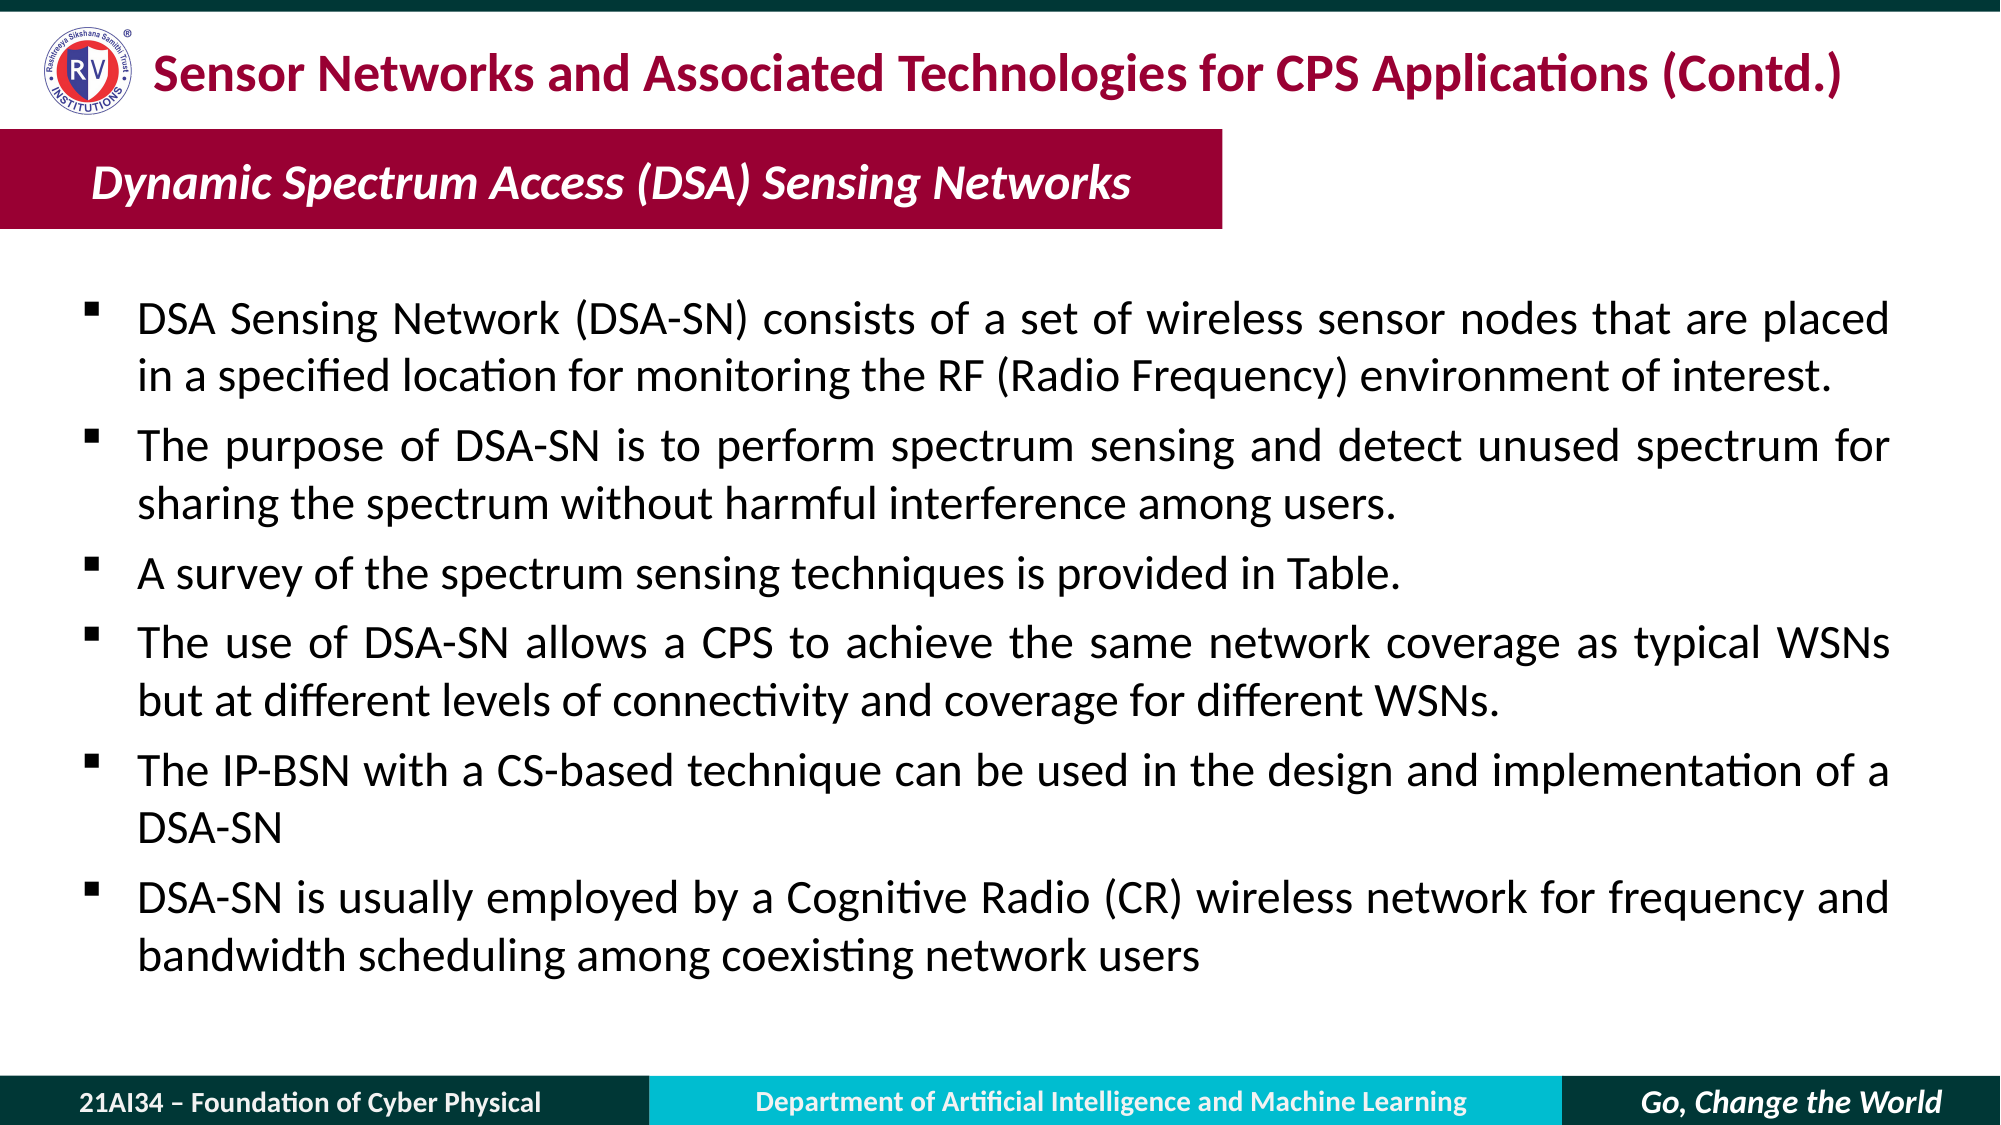

# Sensor Networks and Associated Technologies for CPS Applications (Contd.)
Dynamic Spectrum Access (DSA) Sensing Networks
DSA Sensing Network (DSA-SN) consists of a set of wireless sensor nodes that are placed in a specified location for monitoring the RF (Radio Frequency) environment of interest.
The purpose of DSA-SN is to perform spectrum sensing and detect unused spectrum for sharing the spectrum without harmful interference among users.
A survey of the spectrum sensing techniques is provided in Table.
The use of DSA-SN allows a CPS to achieve the same network coverage as typical WSNs but at different levels of connectivity and coverage for different WSNs.
The IP-BSN with a CS-based technique can be used in the design and implementation of a DSA-SN
DSA-SN is usually employed by a Cognitive Radio (CR) wireless network for frequency and bandwidth scheduling among coexisting network users